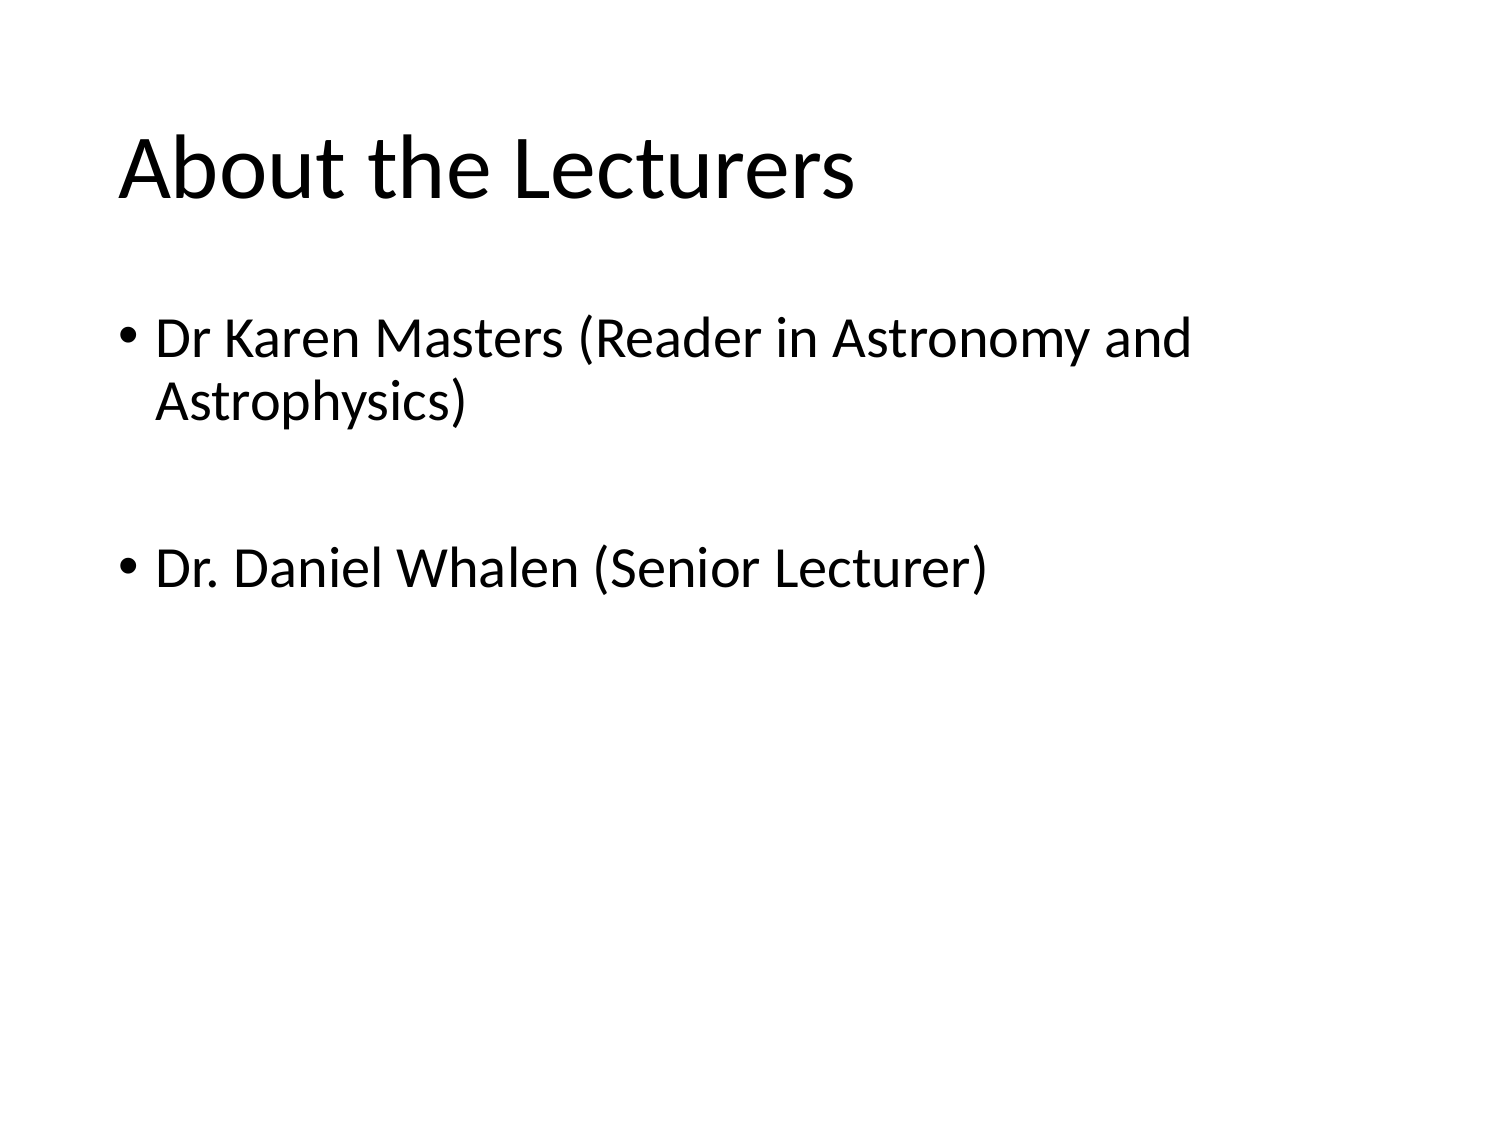

# About the Lecturers
Dr Karen Masters (Reader in Astronomy and Astrophysics)

Dr. Daniel Whalen (Senior Lecturer)